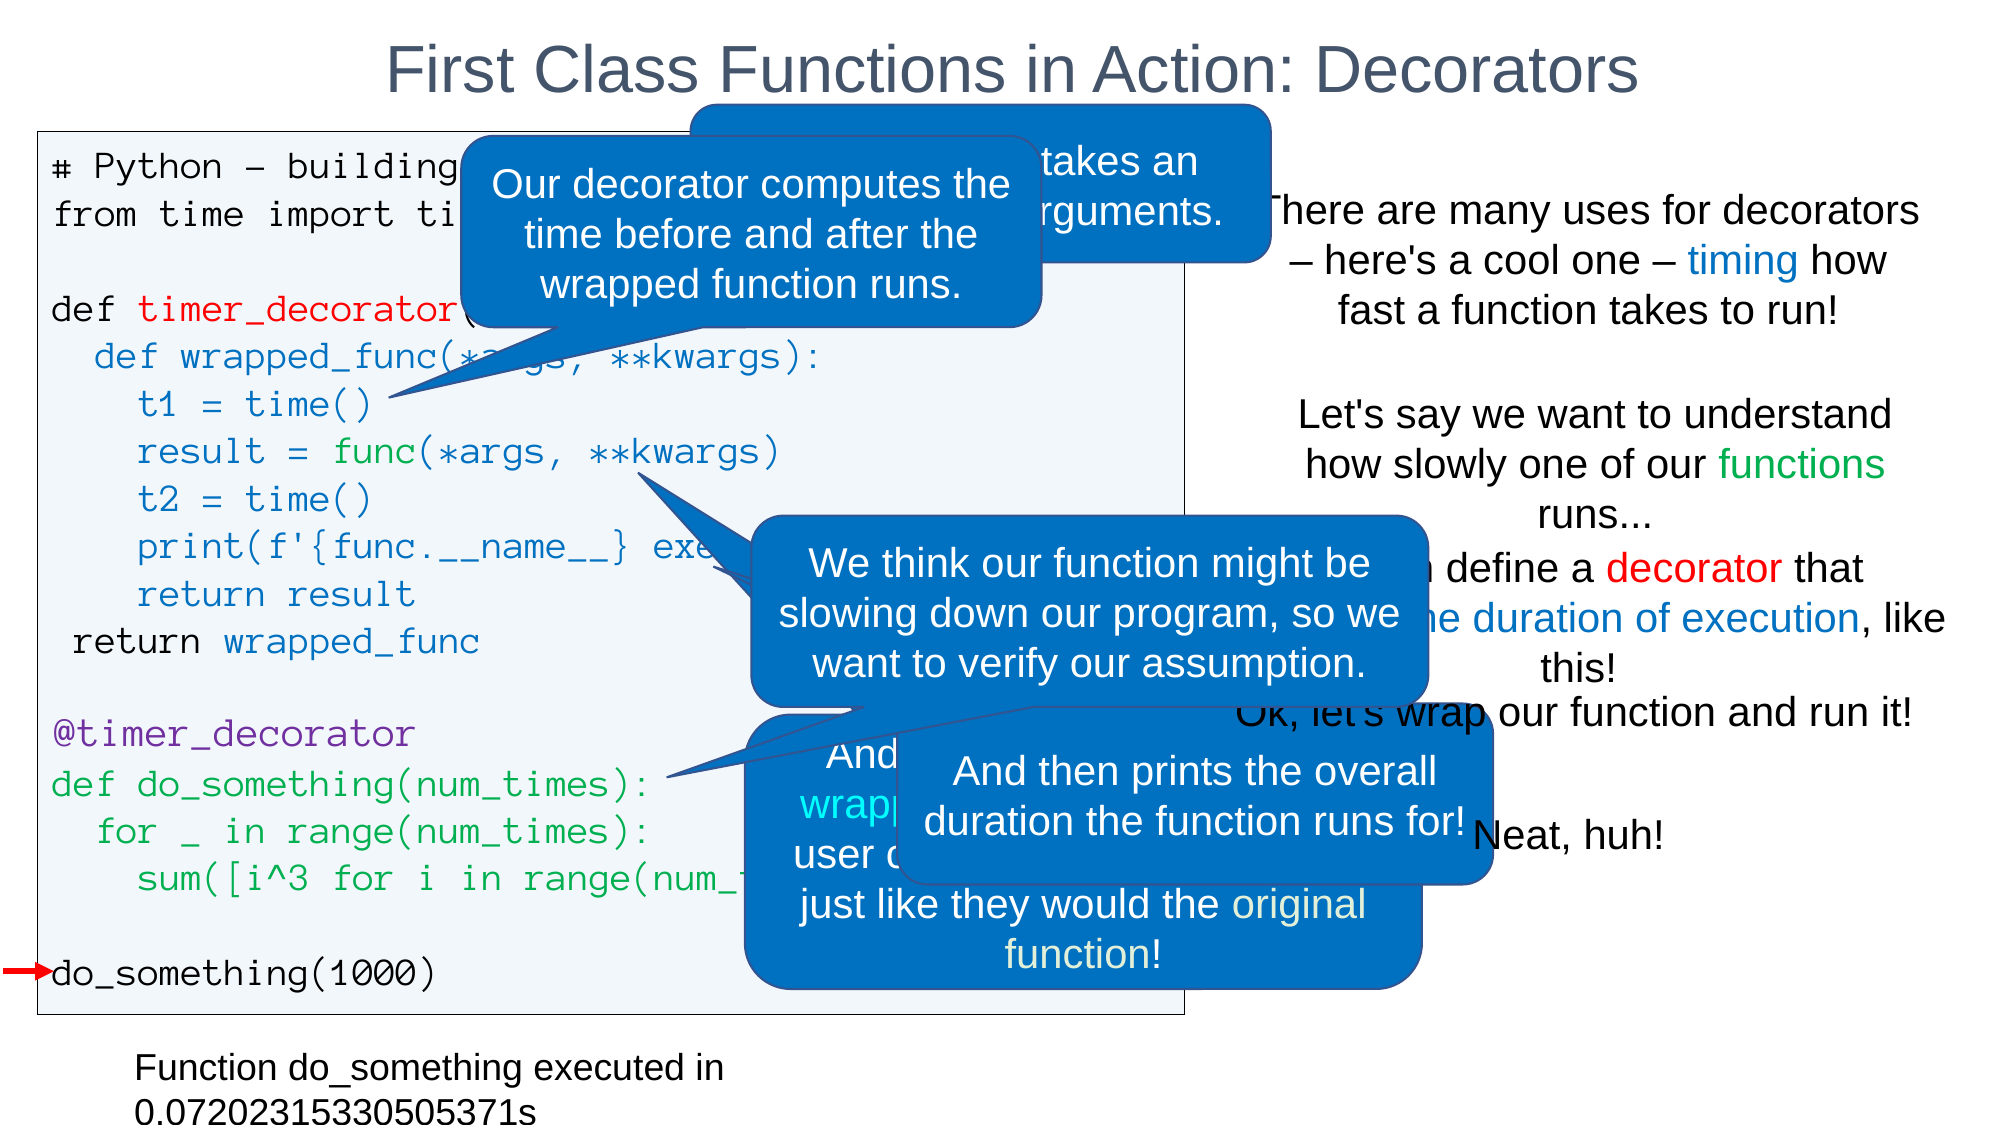

First Class Functions in Action: Decorators
This decorator takes an arbitrary set of arguments.
# Python - building a timer for functions
from time import time

def timer_decorator(func):
  def wrapped_func(*args, **kwargs):
    t1 = time()
    result = func(*args, **kwargs)
    t2 = time()
    print(f'{func.__name__} executed in {t2-t1}s')
    return result
 return wrapped_func

def do_something(num_times):
  for _ in range(num_times):
    sum([i^3 for i in range(num_times)])

do_something(1000)
Our decorator computes the time before and after the wrapped function runs.
There are many uses for decorators – here's a cool one – timing how fast a function takes to run!
Let's say we want to understand how slowly one of our functions runs...
We think our function might be slowing down our program, so we want to verify our assumption.
We can define a decorator that computes the duration of execution, like this!
Ok, let's wrap our function and run it!
@timer_decorator
And then prints the overall duration the function runs for!
And just passes them to the wrapped function. This lets the user call the decorated function just like they would the original function!
Neat, huh!
Function do_something executed in 0.07202315330505371s